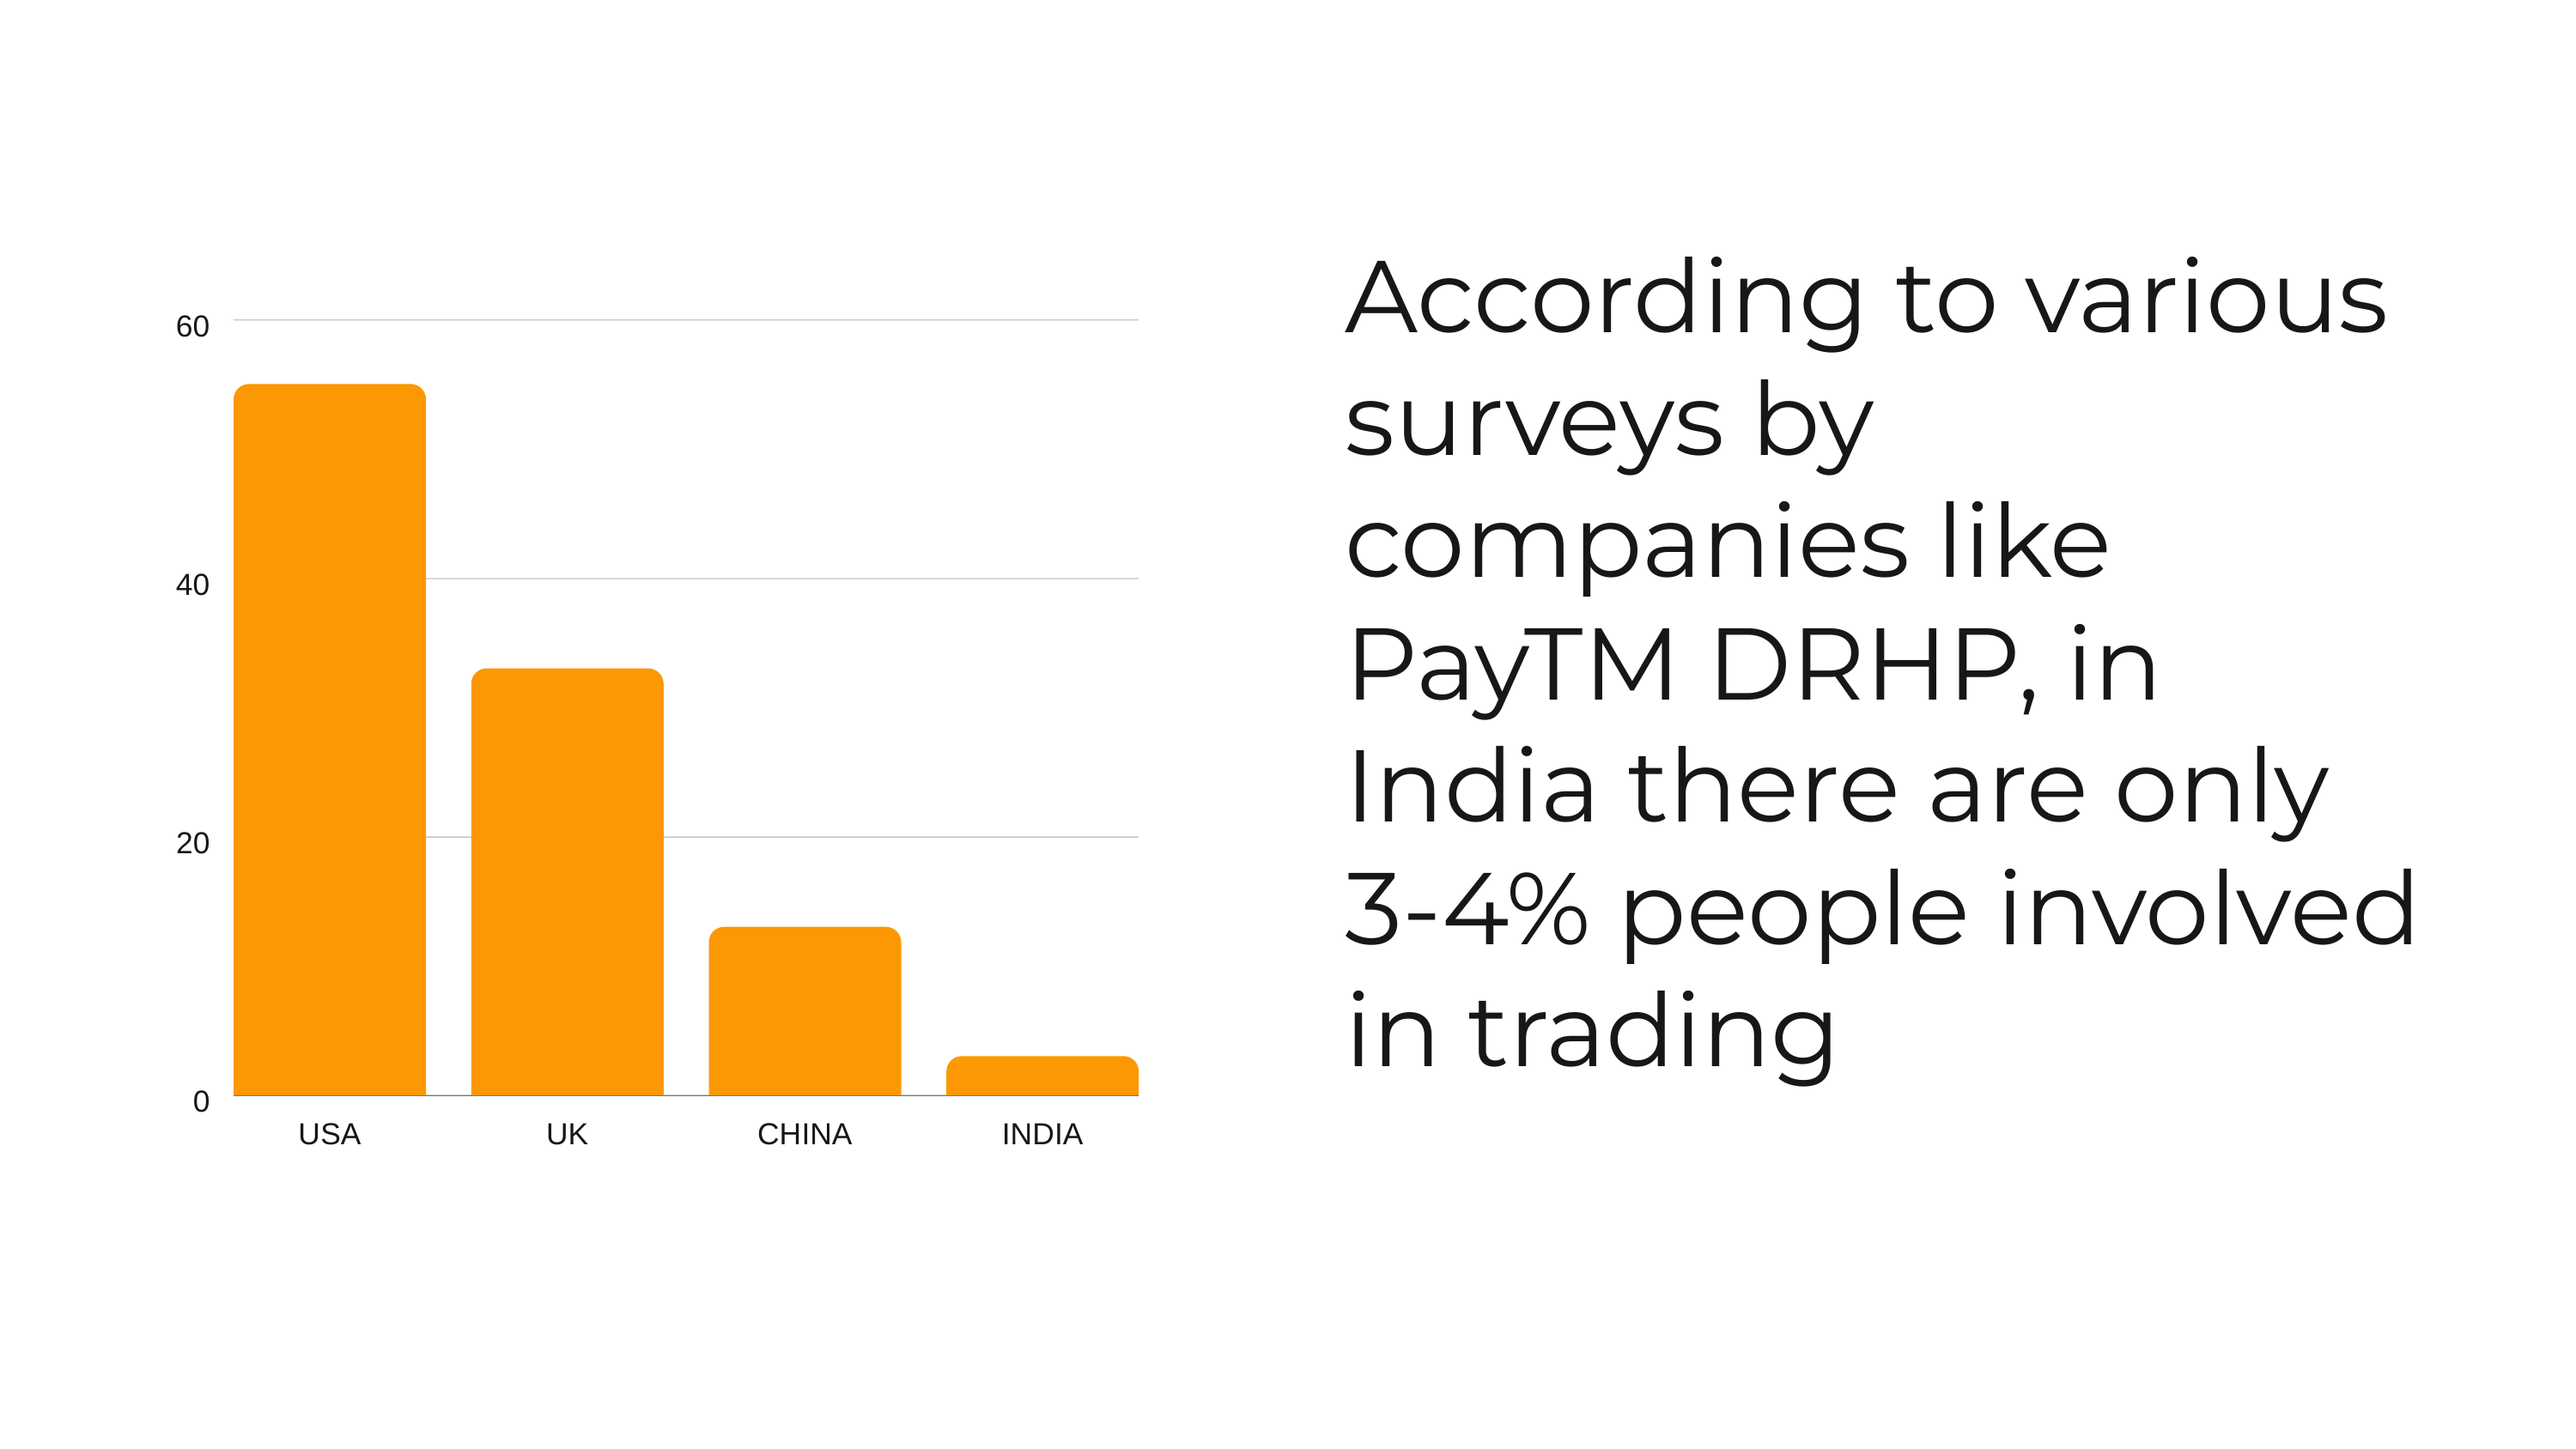

According to various surveys by companies like PayTM DRHP, in India there are only 3-4% people involved in trading
60

40
20
0
USA
UK
CHINA
INDIA